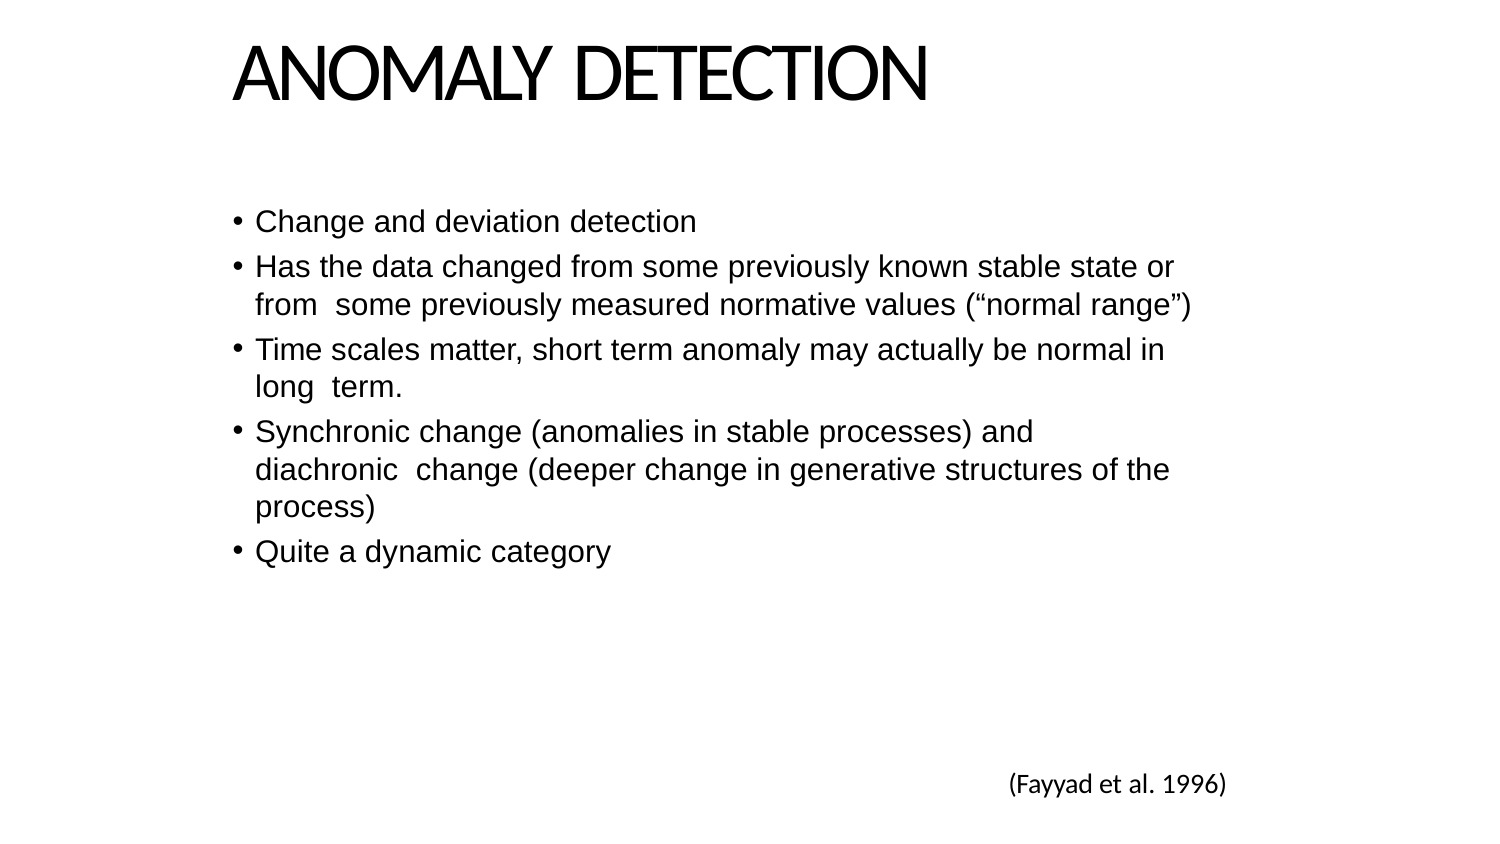

# ANOMALY DETECTION
Change and deviation detection
Has the data changed from some previously known stable state or from  some previously measured normative values (“normal range”)
Time scales matter, short term anomaly may actually be normal in long  term.
Synchronic change (anomalies in stable processes) and diachronic  change (deeper change in generative structures of the process)
Quite a dynamic category
(Fayyad et al. 1996)